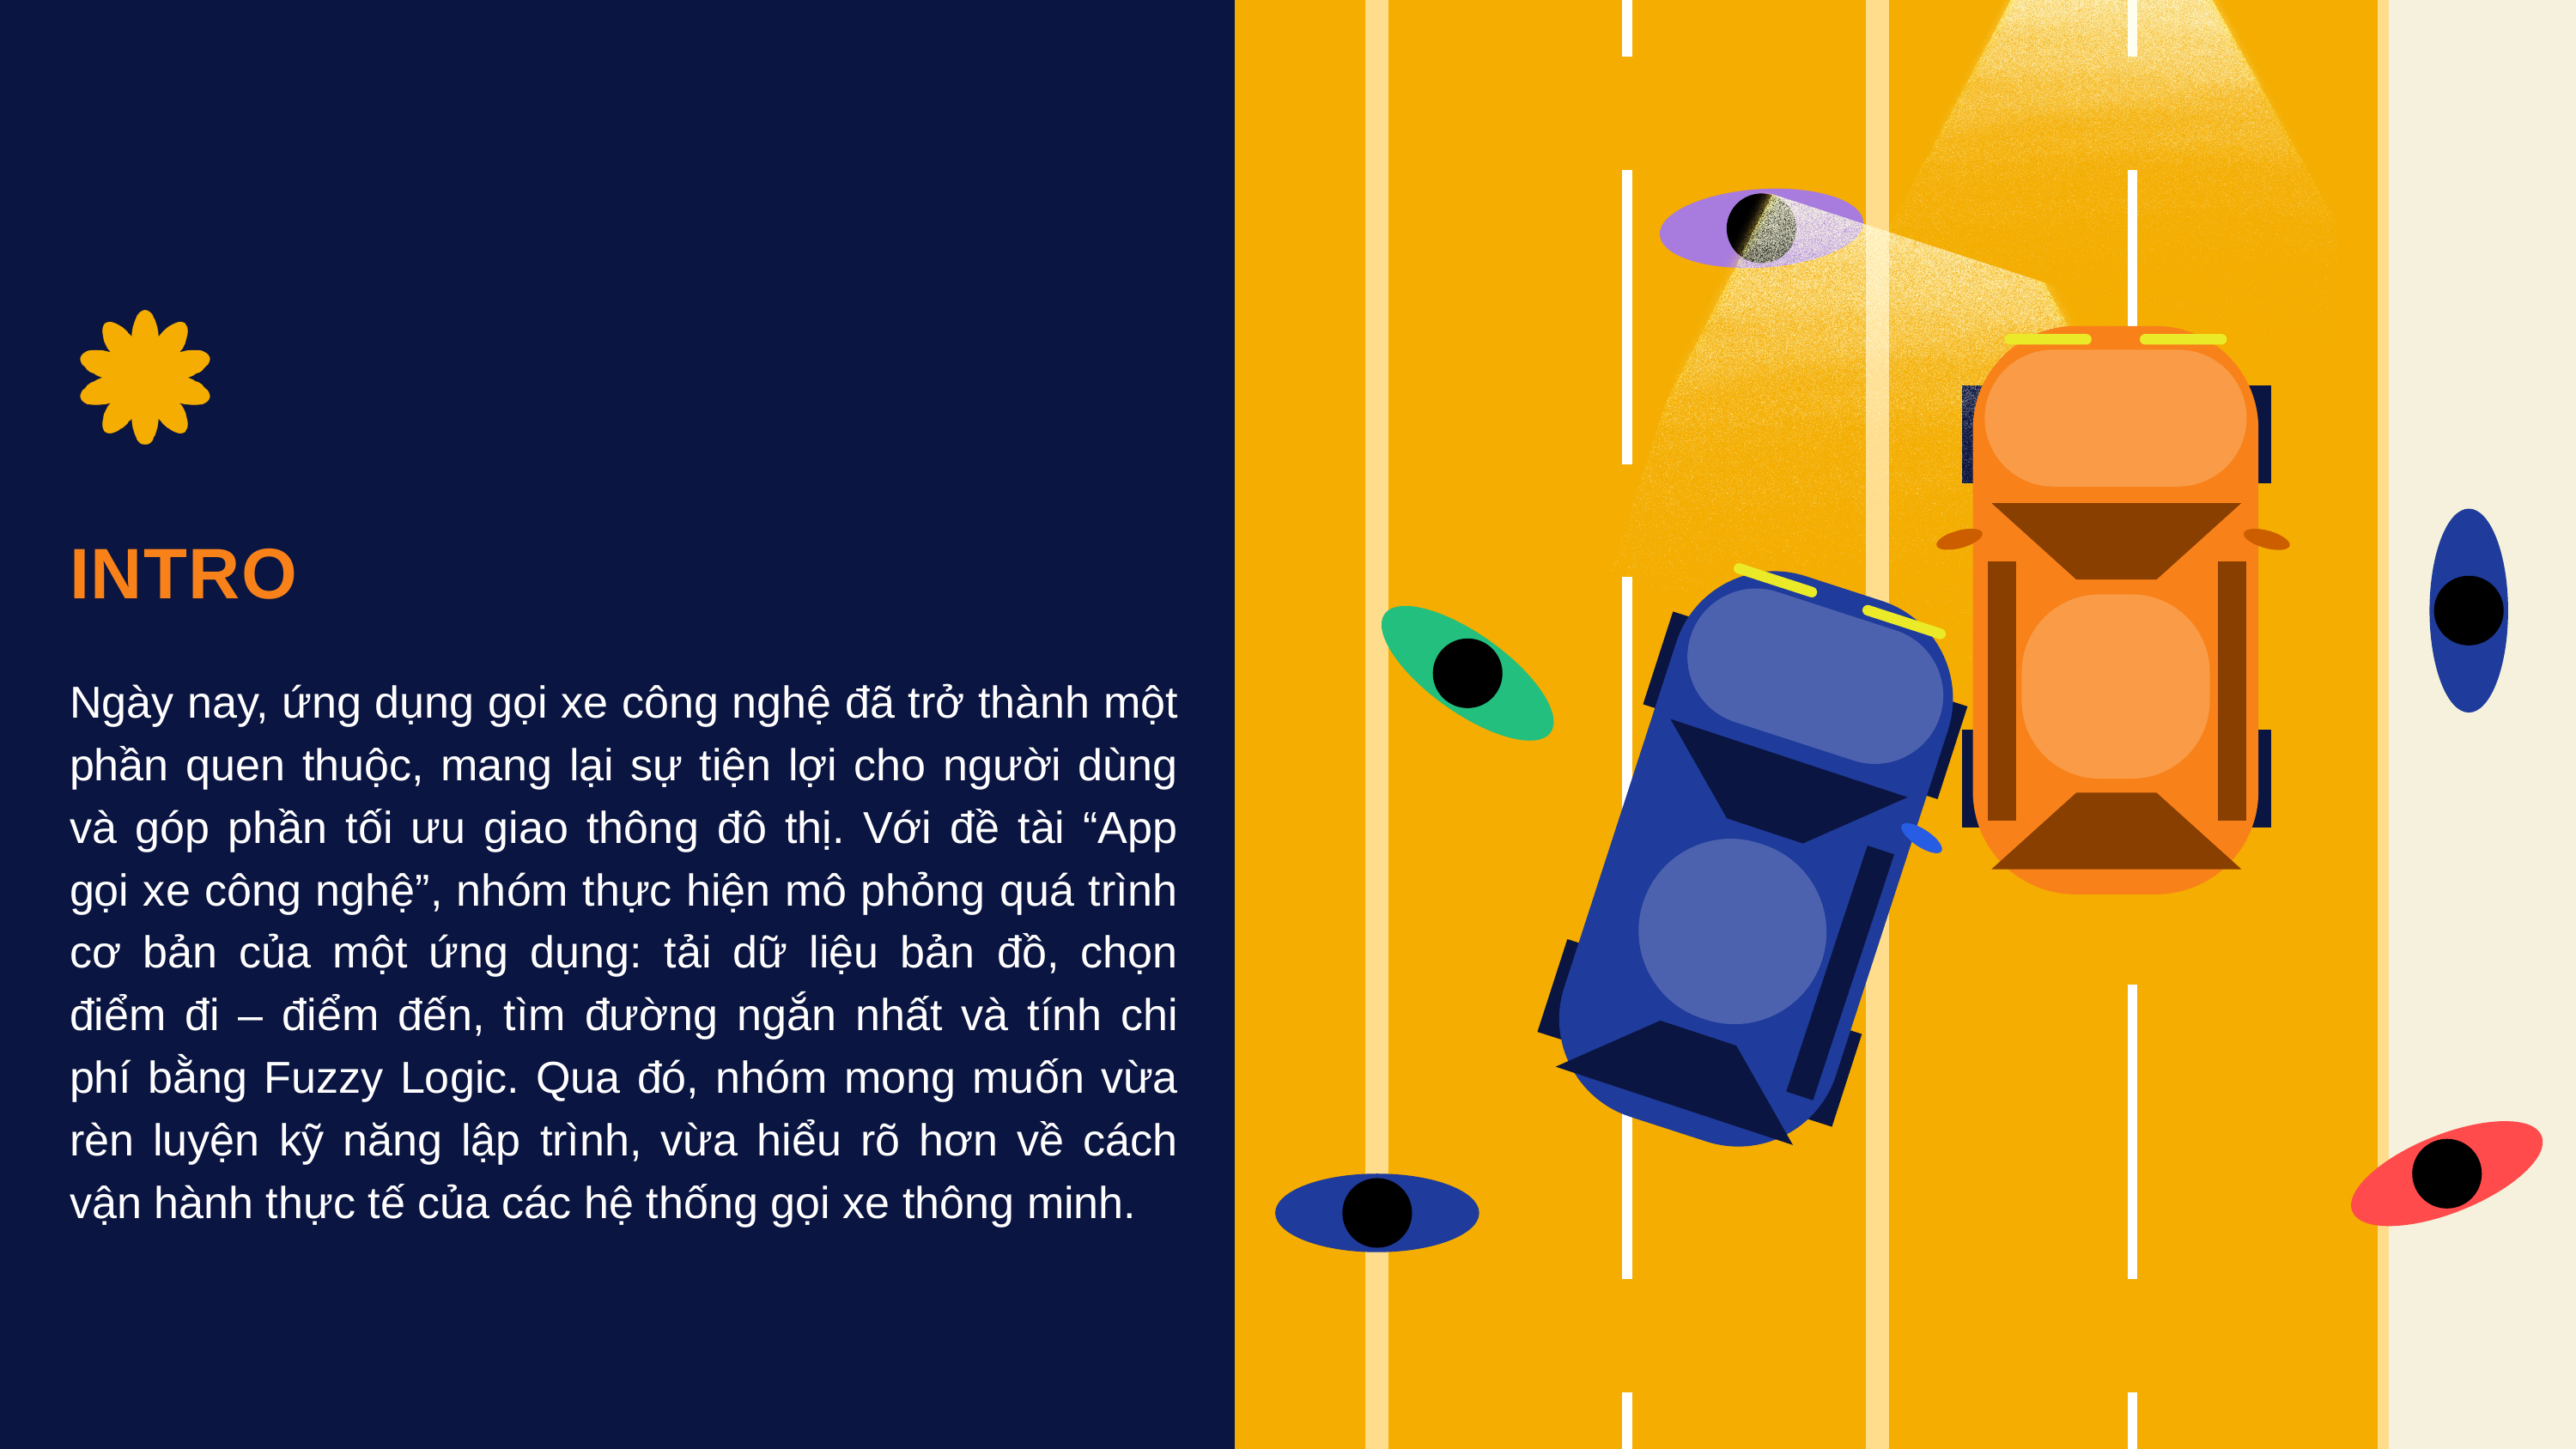

INTRO

Ngày nay, ứng dụng gọi xe công nghệ đã trở thành một phần quen thuộc, mang lại sự tiện lợi cho người dùng và góp phần tối ưu giao thông đô thị. Với đề tài “App gọi xe công nghệ”, nhóm thực hiện mô phỏng quá trình cơ bản của một ứng dụng: tải dữ liệu bản đồ, chọn điểm đi – điểm đến, tìm đường ngắn nhất và tính chi phí bằng Fuzzy Logic. Qua đó, nhóm mong muốn vừa rèn luyện kỹ năng lập trình, vừa hiểu rõ hơn về cách vận hành thực tế của các hệ thống gọi xe thông minh.